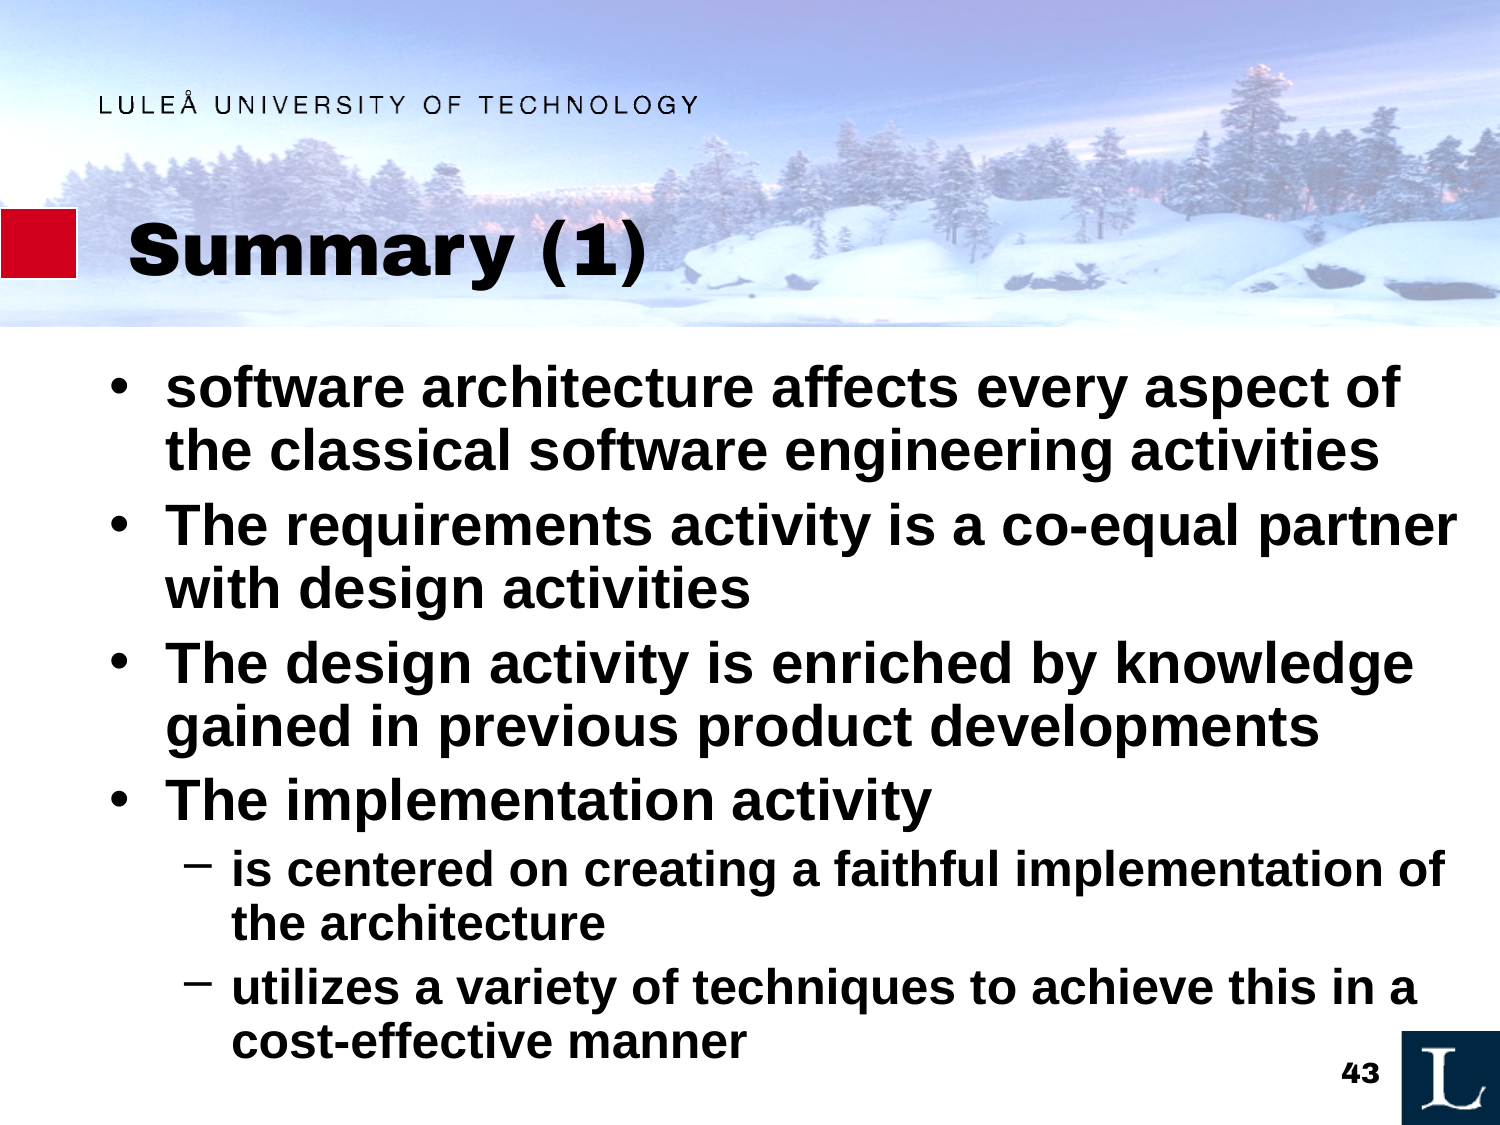

# Summary (1)
software architecture affects every aspect of the classical software engineering activities
The requirements activity is a co-equal partner with design activities
The design activity is enriched by knowledge gained in previous product developments
The implementation activity
is centered on creating a faithful implementation of the architecture
utilizes a variety of techniques to achieve this in a cost-effective manner
43